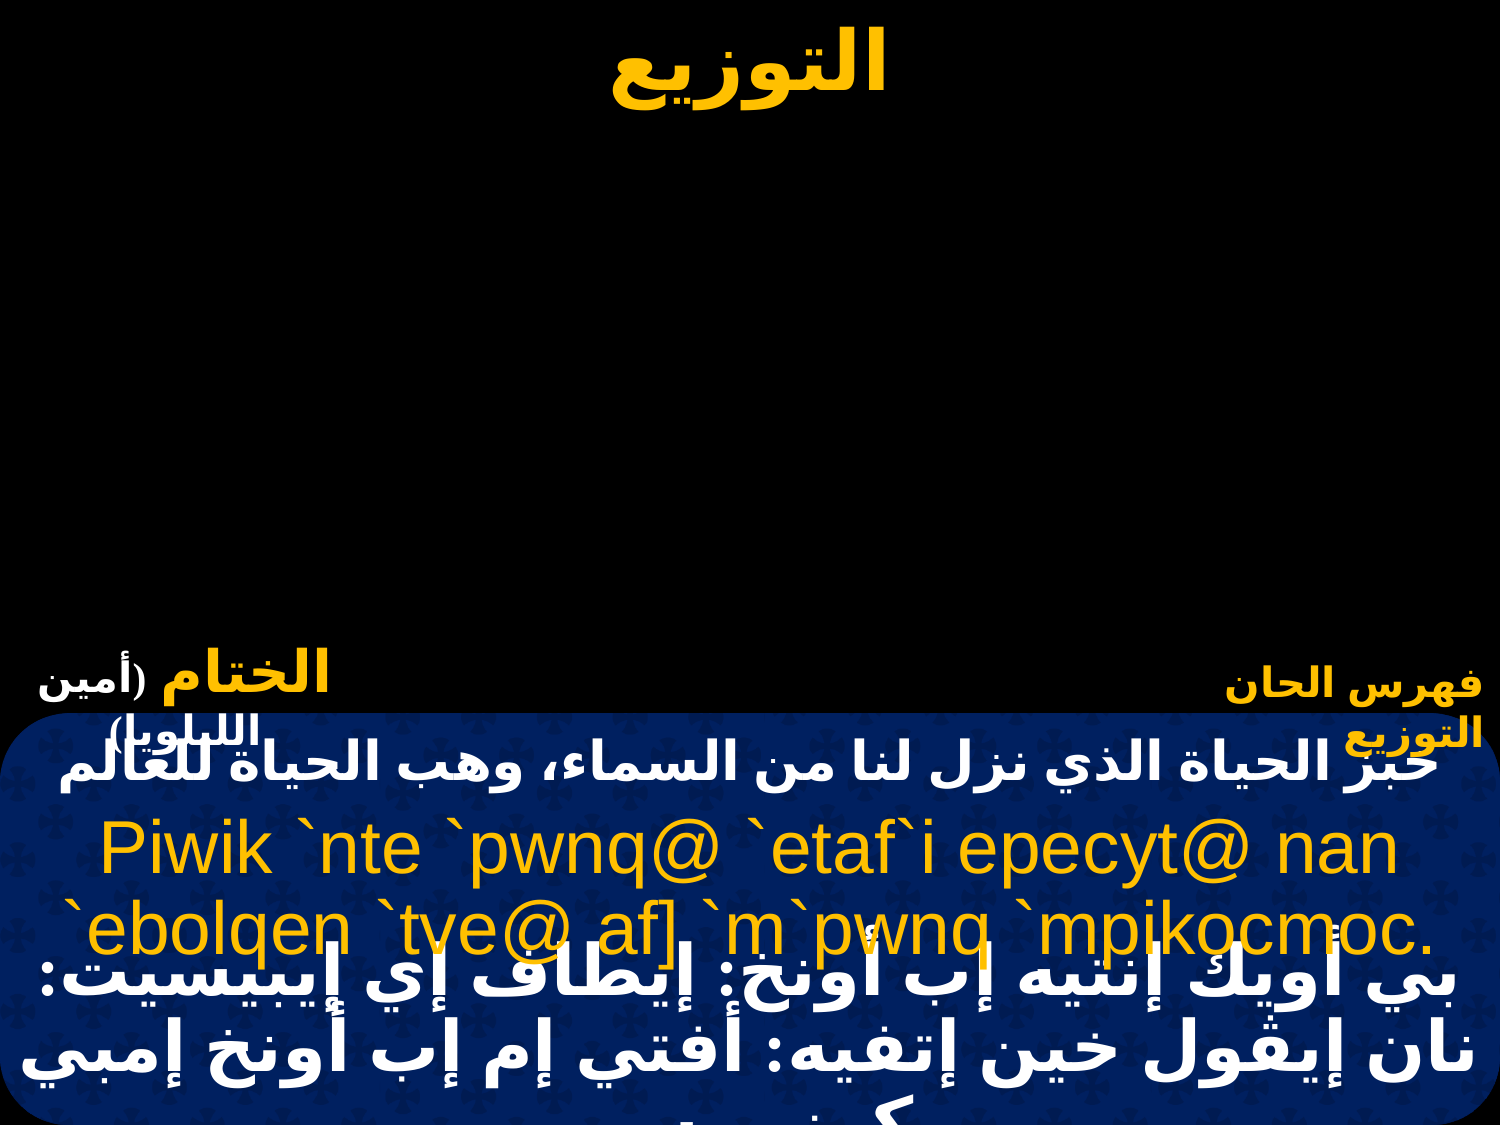

الختام (أمين الليلويا)
فهرس الحان التوزيع
# خبز الحياة الذي نزل لنا من السماء، وهب الحياة للعالم
Piwik `nte `pwnq@ `etaf`i epecyt@ nan `ebolqen `tve@ af] `m`pwnq `mpikocmoc.
بي أويك إنتيه إب أونخ: إيطاف إي إيبيسيت: نان إيڤول خين إتفيه: أفتي إم إب أونخ إمبي كوزموس.